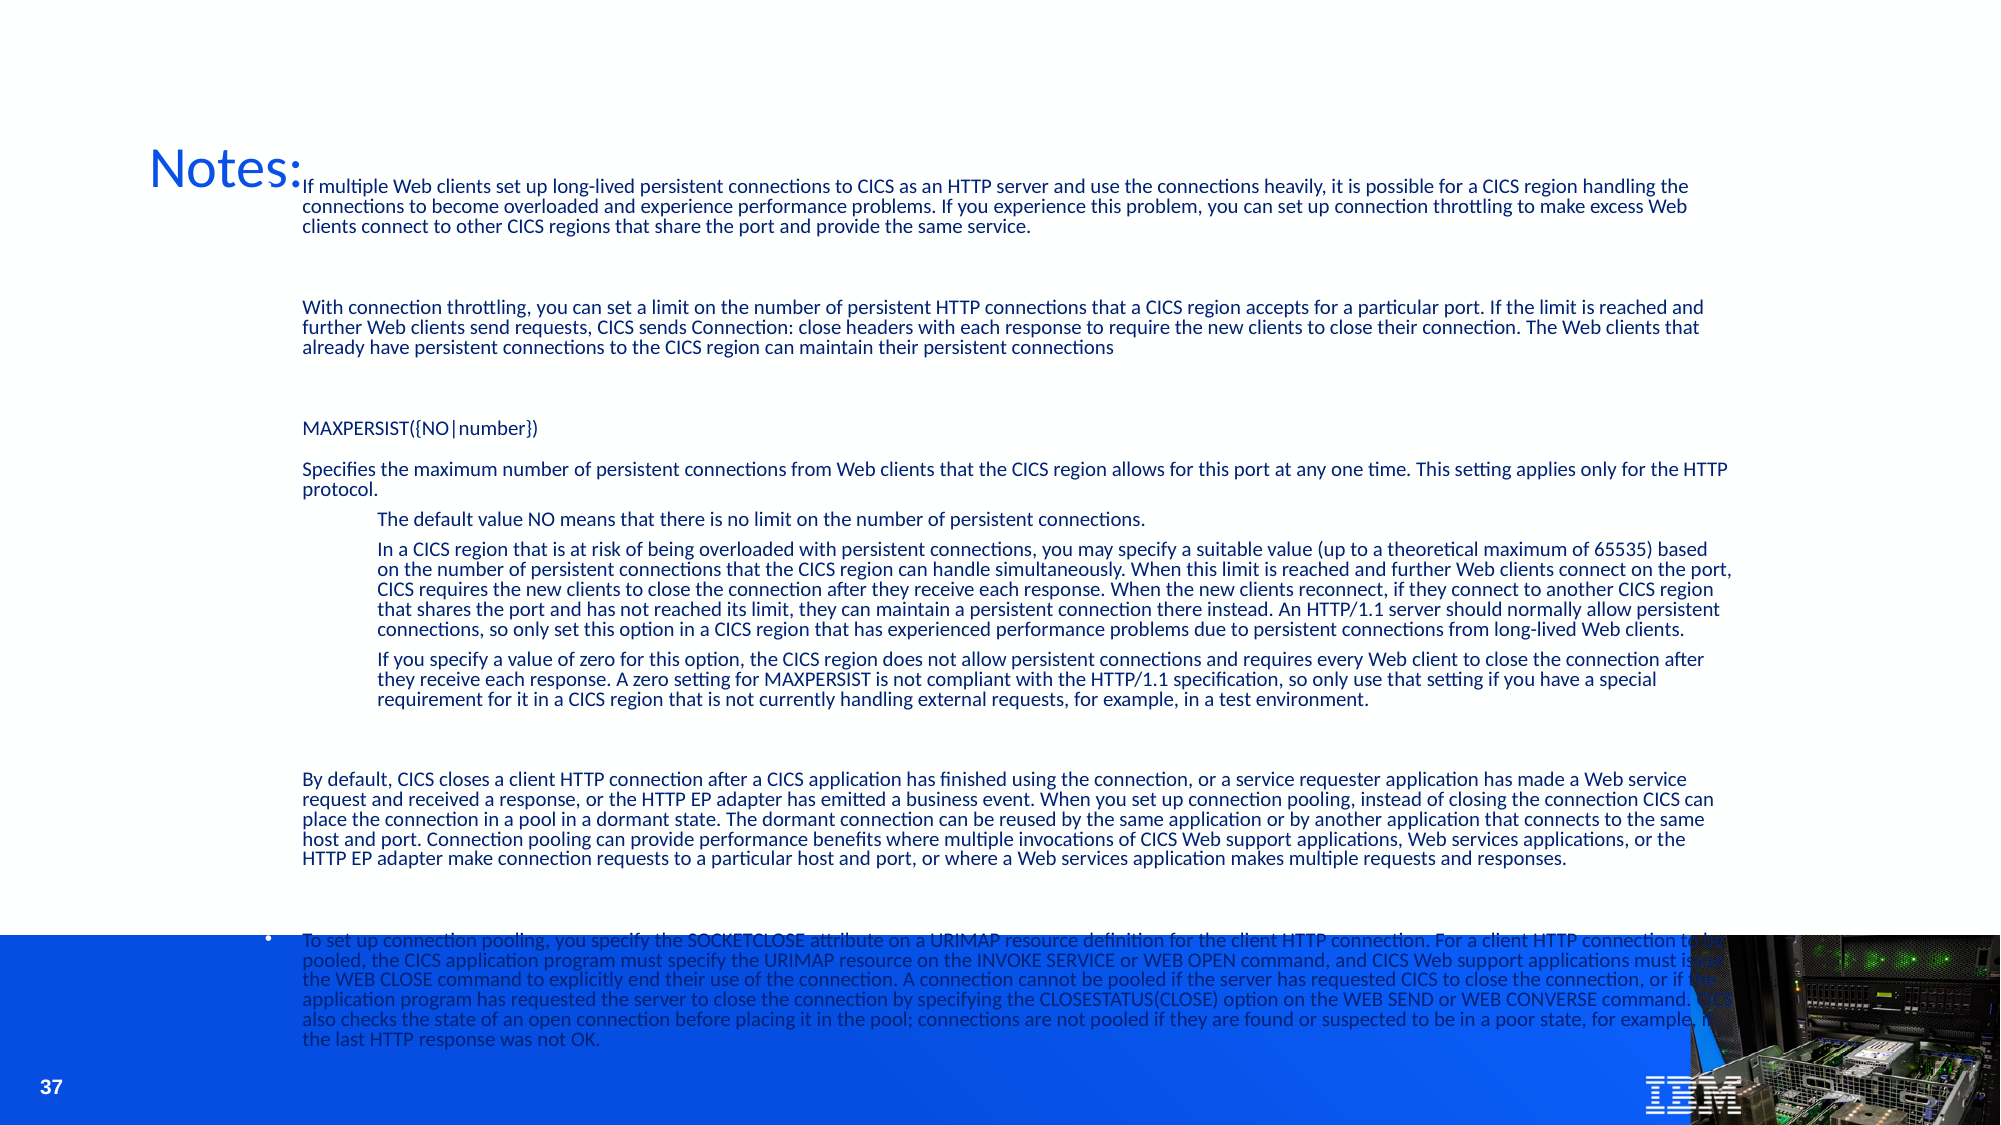

# Notes:
If multiple Web clients set up long-lived persistent connections to CICS as an HTTP server and use the connections heavily, it is possible for a CICS region handling the connections to become overloaded and experience performance problems. If you experience this problem, you can set up connection throttling to make excess Web clients connect to other CICS regions that share the port and provide the same service.

With connection throttling, you can set a limit on the number of persistent HTTP connections that a CICS region accepts for a particular port. If the limit is reached and further Web clients send requests, CICS sends Connection: close headers with each response to require the new clients to close their connection. The Web clients that already have persistent connections to the CICS region can maintain their persistent connections

MAXPERSIST({NO|number})
Specifies the maximum number of persistent connections from Web clients that the CICS region allows for this port at any one time. This setting applies only for the HTTP protocol.
The default value NO means that there is no limit on the number of persistent connections.
In a CICS region that is at risk of being overloaded with persistent connections, you may specify a suitable value (up to a theoretical maximum of 65535) based on the number of persistent connections that the CICS region can handle simultaneously. When this limit is reached and further Web clients connect on the port, CICS requires the new clients to close the connection after they receive each response. When the new clients reconnect, if they connect to another CICS region that shares the port and has not reached its limit, they can maintain a persistent connection there instead. An HTTP/1.1 server should normally allow persistent connections, so only set this option in a CICS region that has experienced performance problems due to persistent connections from long-lived Web clients.
If you specify a value of zero for this option, the CICS region does not allow persistent connections and requires every Web client to close the connection after they receive each response. A zero setting for MAXPERSIST is not compliant with the HTTP/1.1 specification, so only use that setting if you have a special requirement for it in a CICS region that is not currently handling external requests, for example, in a test environment.
By default, CICS closes a client HTTP connection after a CICS application has finished using the connection, or a service requester application has made a Web service request and received a response, or the HTTP EP adapter has emitted a business event. When you set up connection pooling, instead of closing the connection CICS can place the connection in a pool in a dormant state. The dormant connection can be reused by the same application or by another application that connects to the same host and port. Connection pooling can provide performance benefits where multiple invocations of CICS Web support applications, Web services applications, or the HTTP EP adapter make connection requests to a particular host and port, or where a Web services application makes multiple requests and responses.

To set up connection pooling, you specify the SOCKETCLOSE attribute on a URIMAP resource definition for the client HTTP connection. For a client HTTP connection to be pooled, the CICS application program must specify the URIMAP resource on the INVOKE SERVICE or WEB OPEN command, and CICS Web support applications must issue the WEB CLOSE command to explicitly end their use of the connection. A connection cannot be pooled if the server has requested CICS to close the connection, or if the application program has requested the server to close the connection by specifying the CLOSESTATUS(CLOSE) option on the WEB SEND or WEB CONVERSE command. CICS also checks the state of an open connection before placing it in the pool; connections are not pooled if they are found or suspected to be in a poor state, for example, if the last HTTP response was not OK.

37